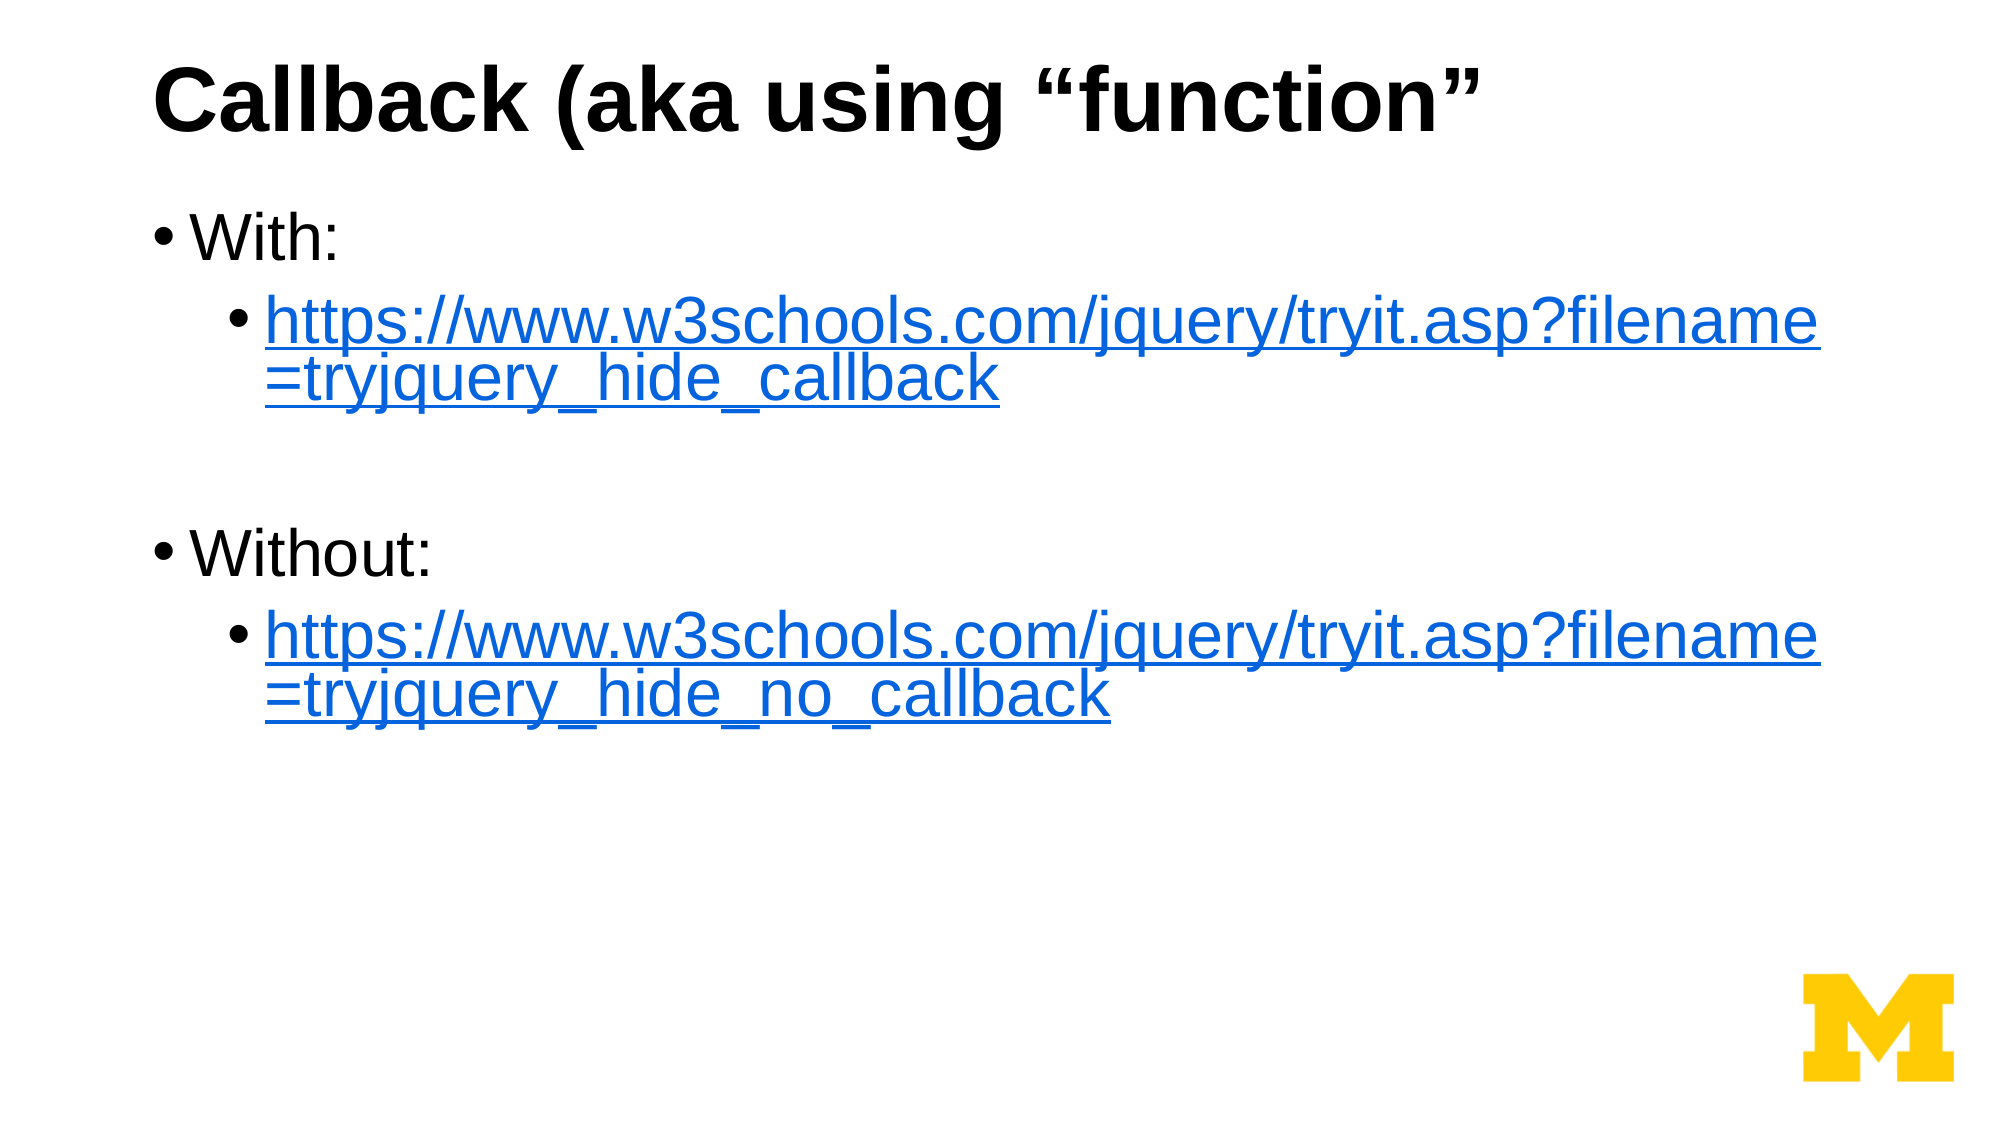

# Callback (aka using “function”
With:
https://www.w3schools.com/jquery/tryit.asp?filename=tryjquery_hide_callback

Without:
https://www.w3schools.com/jquery/tryit.asp?filename=tryjquery_hide_no_callback